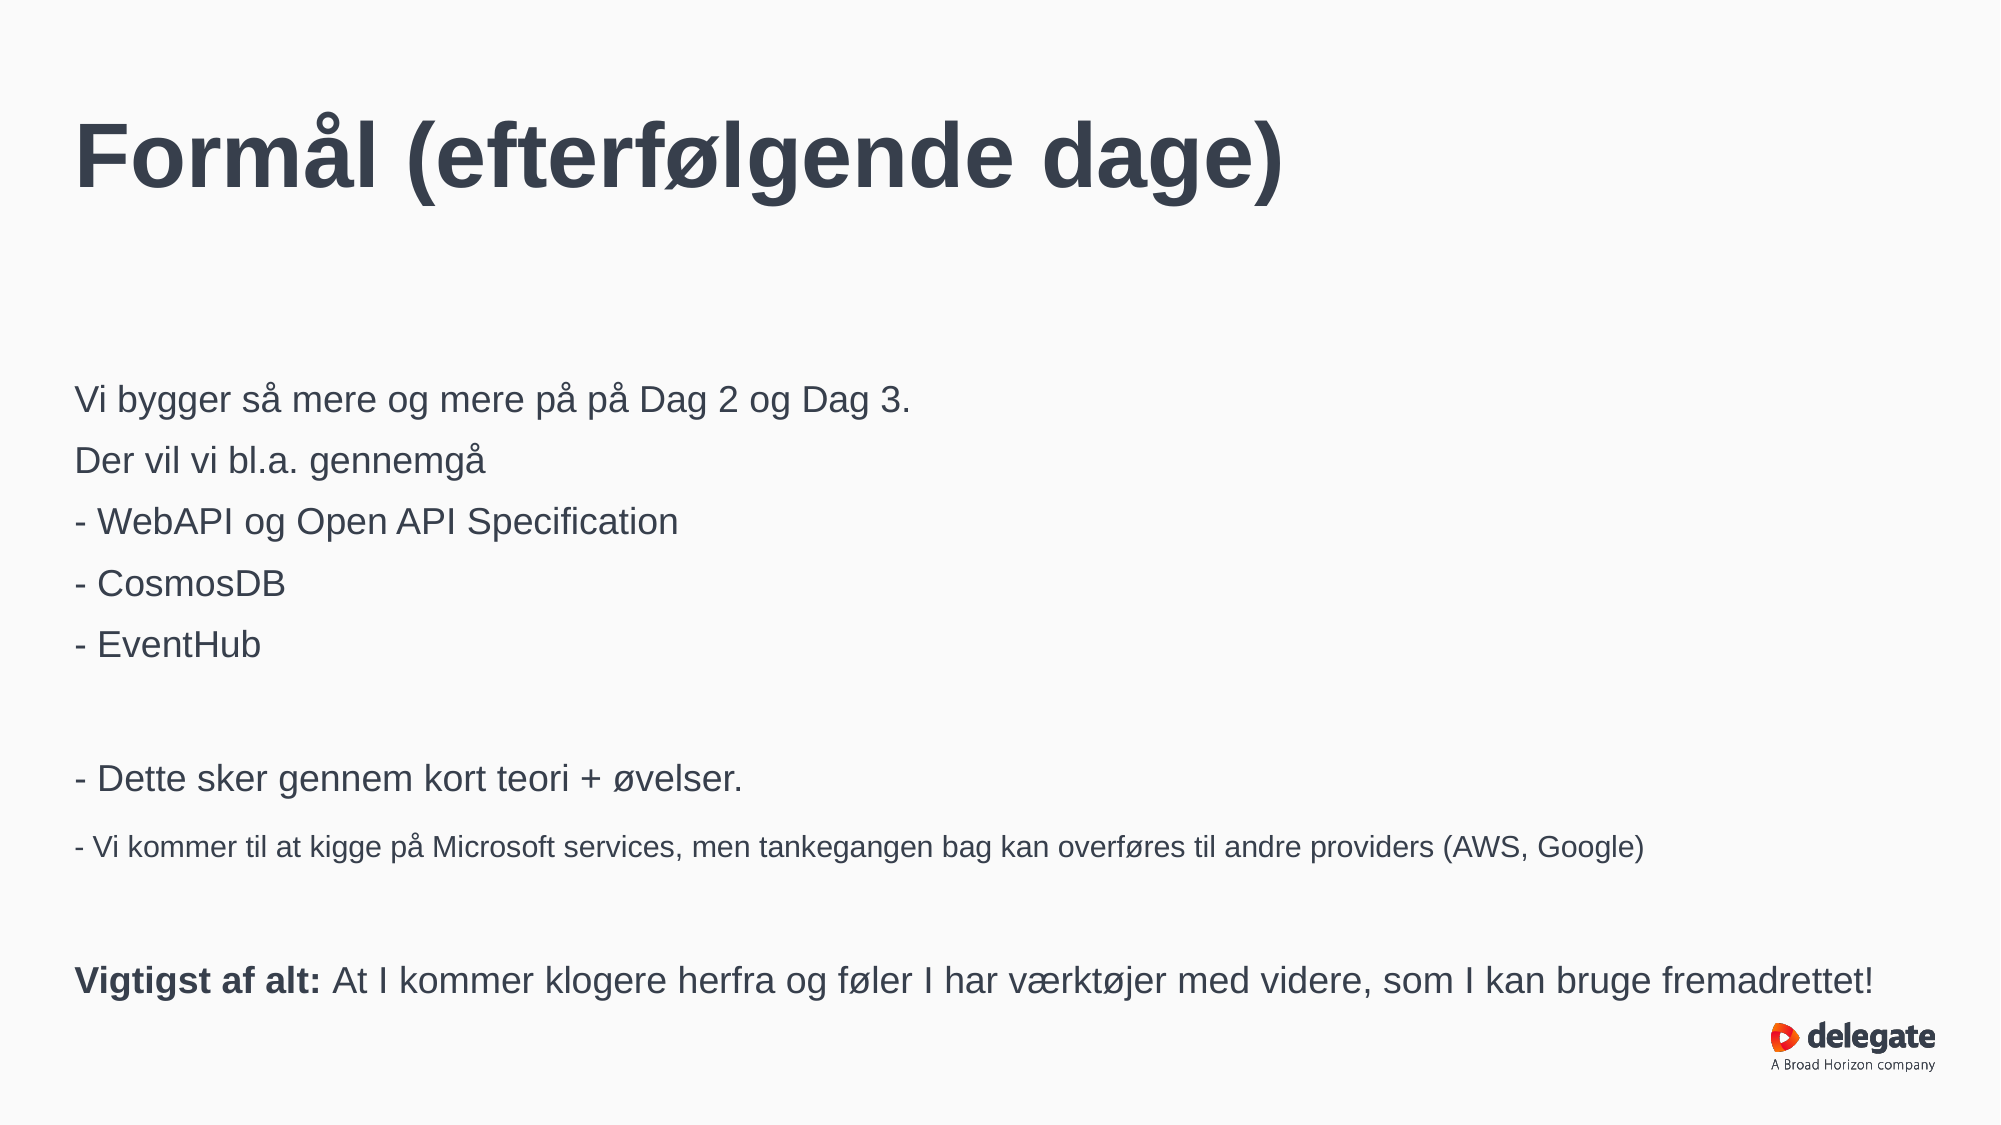

# Formål (efterfølgende dage)
Vi bygger så mere og mere på på Dag 2 og Dag 3.
Der vil vi bl.a. gennemgå
- WebAPI og Open API Specification
- CosmosDB
- EventHub
- Dette sker gennem kort teori + øvelser.
- Vi kommer til at kigge på Microsoft services, men tankegangen bag kan overføres til andre providers (AWS, Google)
Vigtigst af alt: At I kommer klogere herfra og føler I har værktøjer med videre, som I kan bruge fremadrettet!